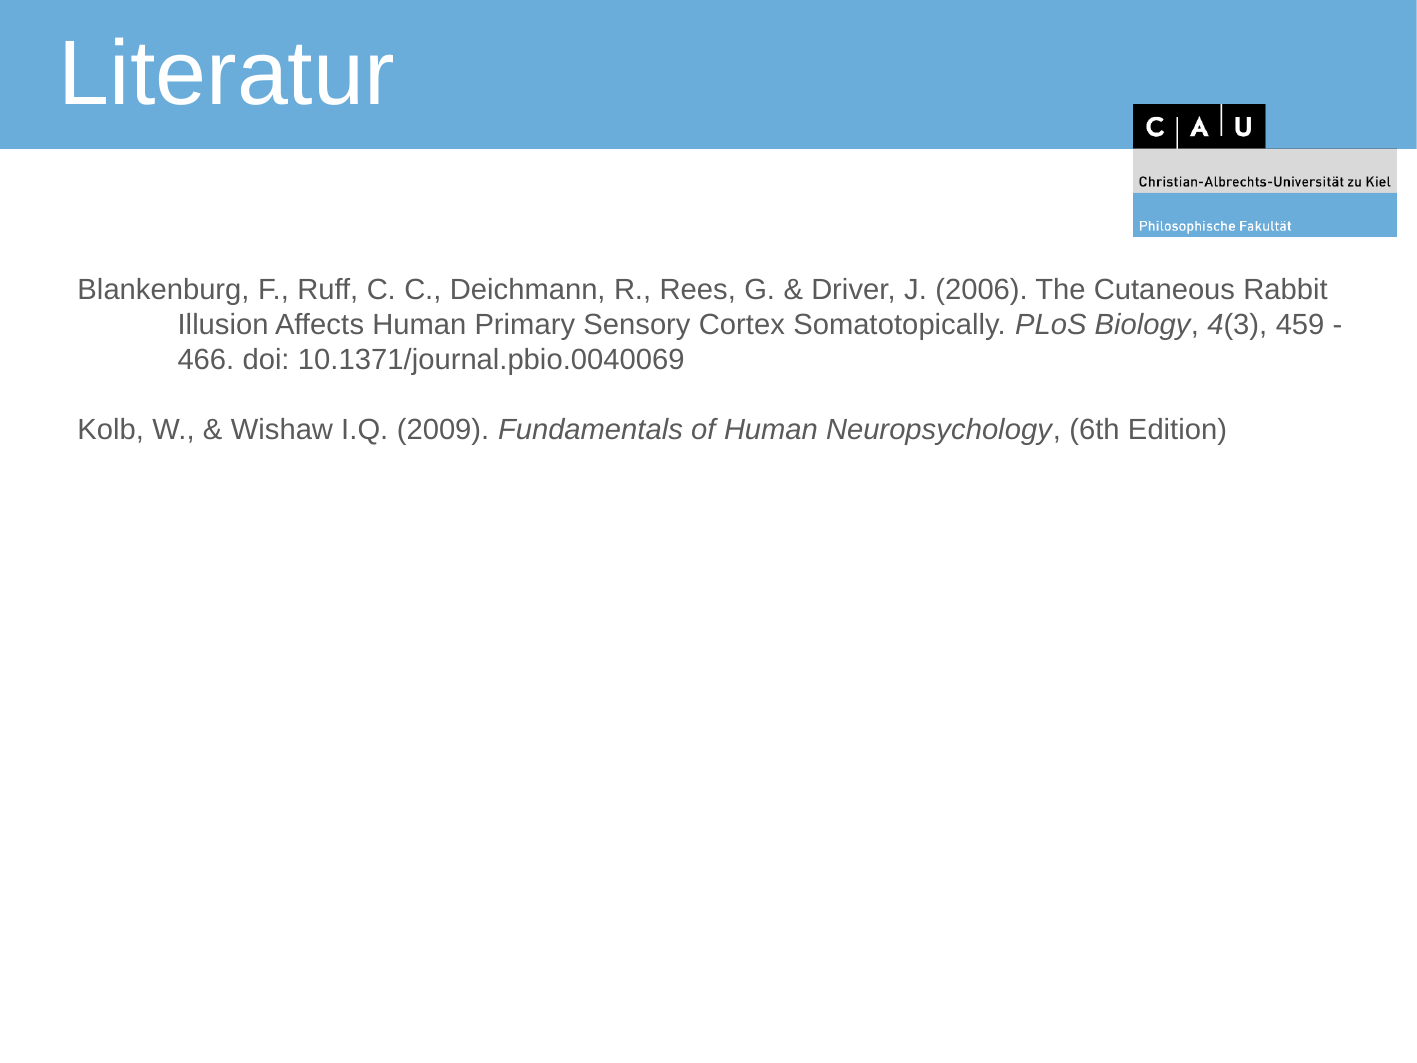

# Literatur
Blankenburg, F., Ruff, C. C., Deichmann, R., Rees, G. & Driver, J. (2006). The Cutaneous Rabbit Illusion Affects Human Primary Sensory Cortex Somatotopically. PLoS Biology, 4(3), 459 - 466. doi: 10.1371/journal.pbio.0040069

Kolb, W., & Wishaw I.Q. (2009). Fundamentals of Human Neuropsychology, (6th Edition)